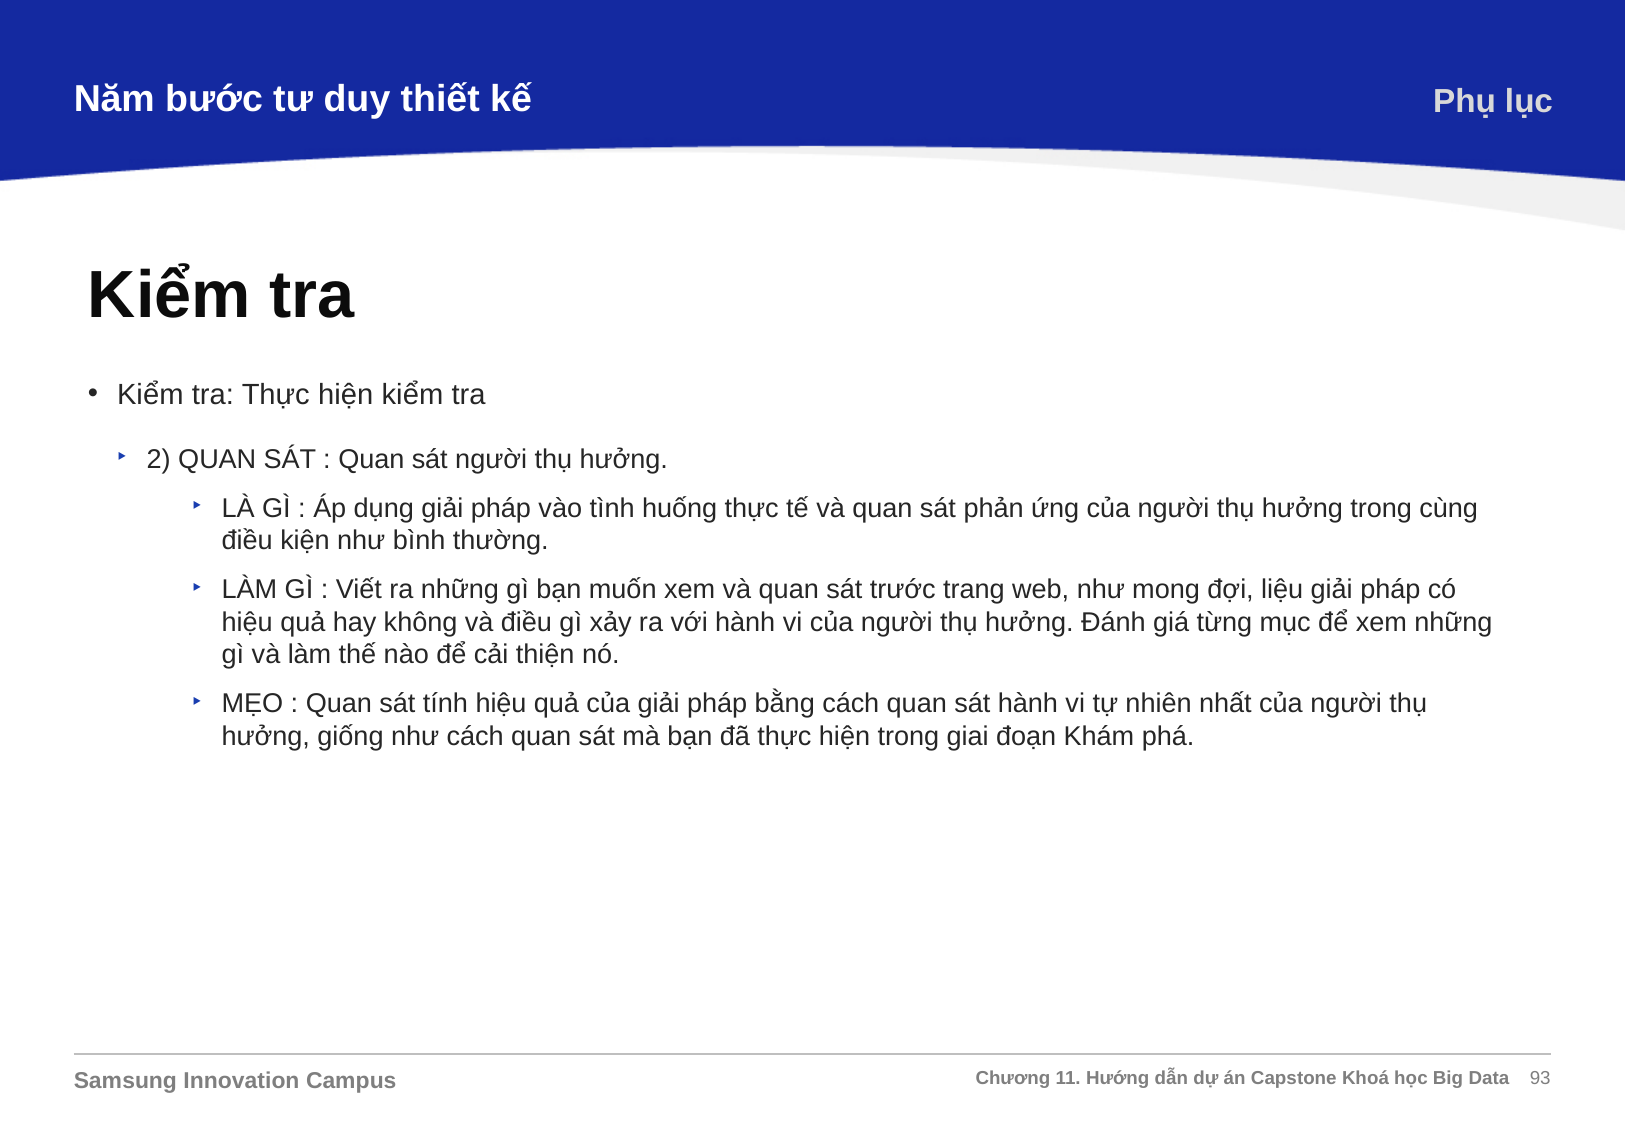

Năm bước tư duy thiết kế
Phụ lục
Kiểm tra
Kiểm tra: Thực hiện kiểm tra
2) QUAN SÁT : Quan sát người thụ hưởng.
LÀ GÌ : Áp dụng giải pháp vào tình huống thực tế và quan sát phản ứng của người thụ hưởng trong cùng điều kiện như bình thường.
LÀM GÌ : Viết ra những gì bạn muốn xem và quan sát trước trang web, như mong đợi, liệu giải pháp có hiệu quả hay không và điều gì xảy ra với hành vi của người thụ hưởng. Đánh giá từng mục để xem những gì và làm thế nào để cải thiện nó.
MẸO : Quan sát tính hiệu quả của giải pháp bằng cách quan sát hành vi tự nhiên nhất của người thụ hưởng, giống như cách quan sát mà bạn đã thực hiện trong giai đoạn Khám phá.